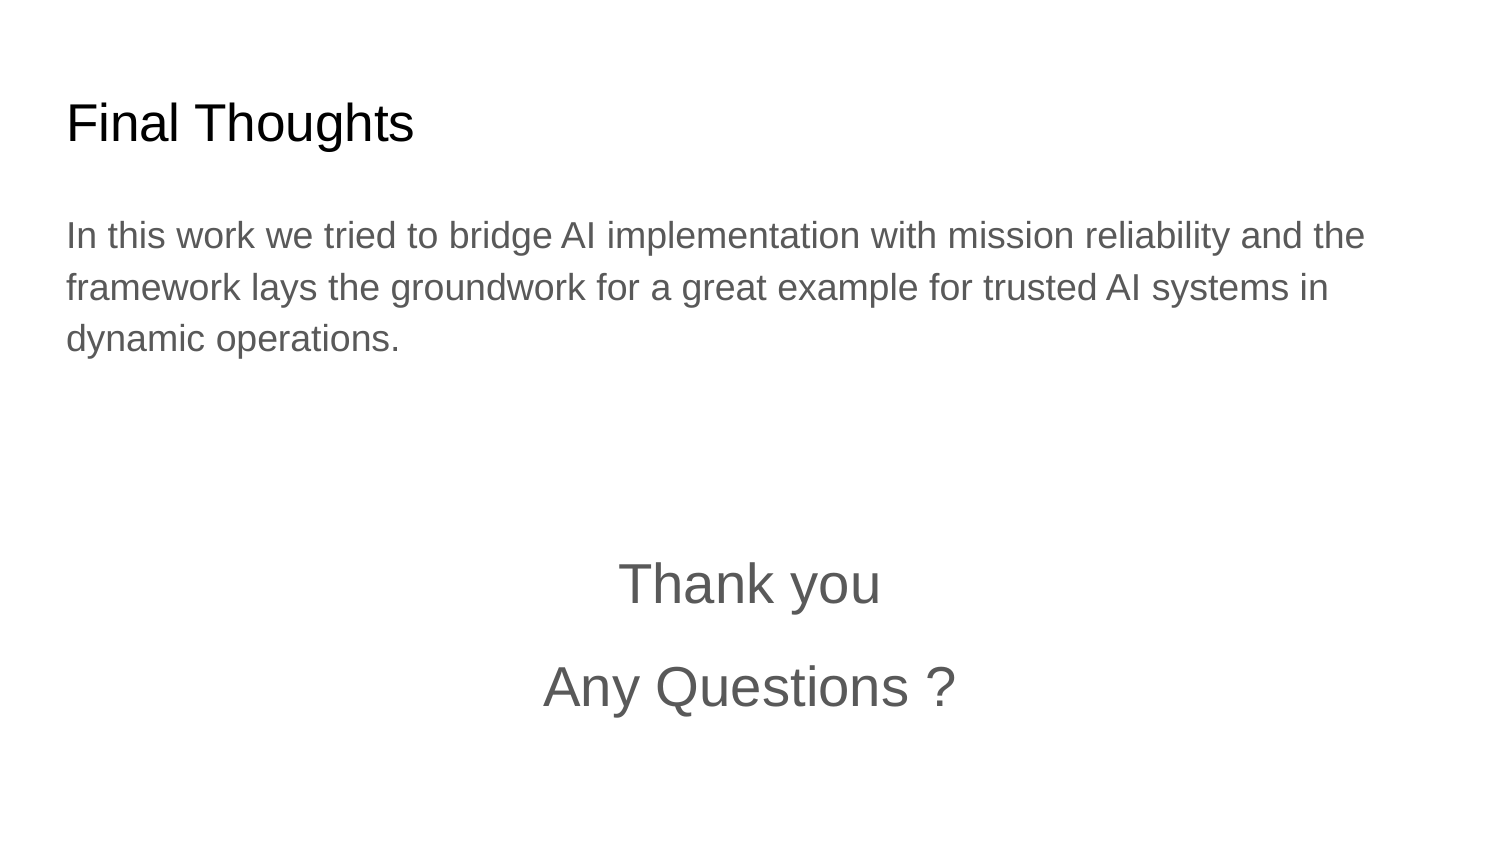

# Final Thoughts
In this work we tried to bridge AI implementation with mission reliability and the  framework lays the groundwork for a great example for trusted AI systems in dynamic operations.

Thank you
Any Questions ?